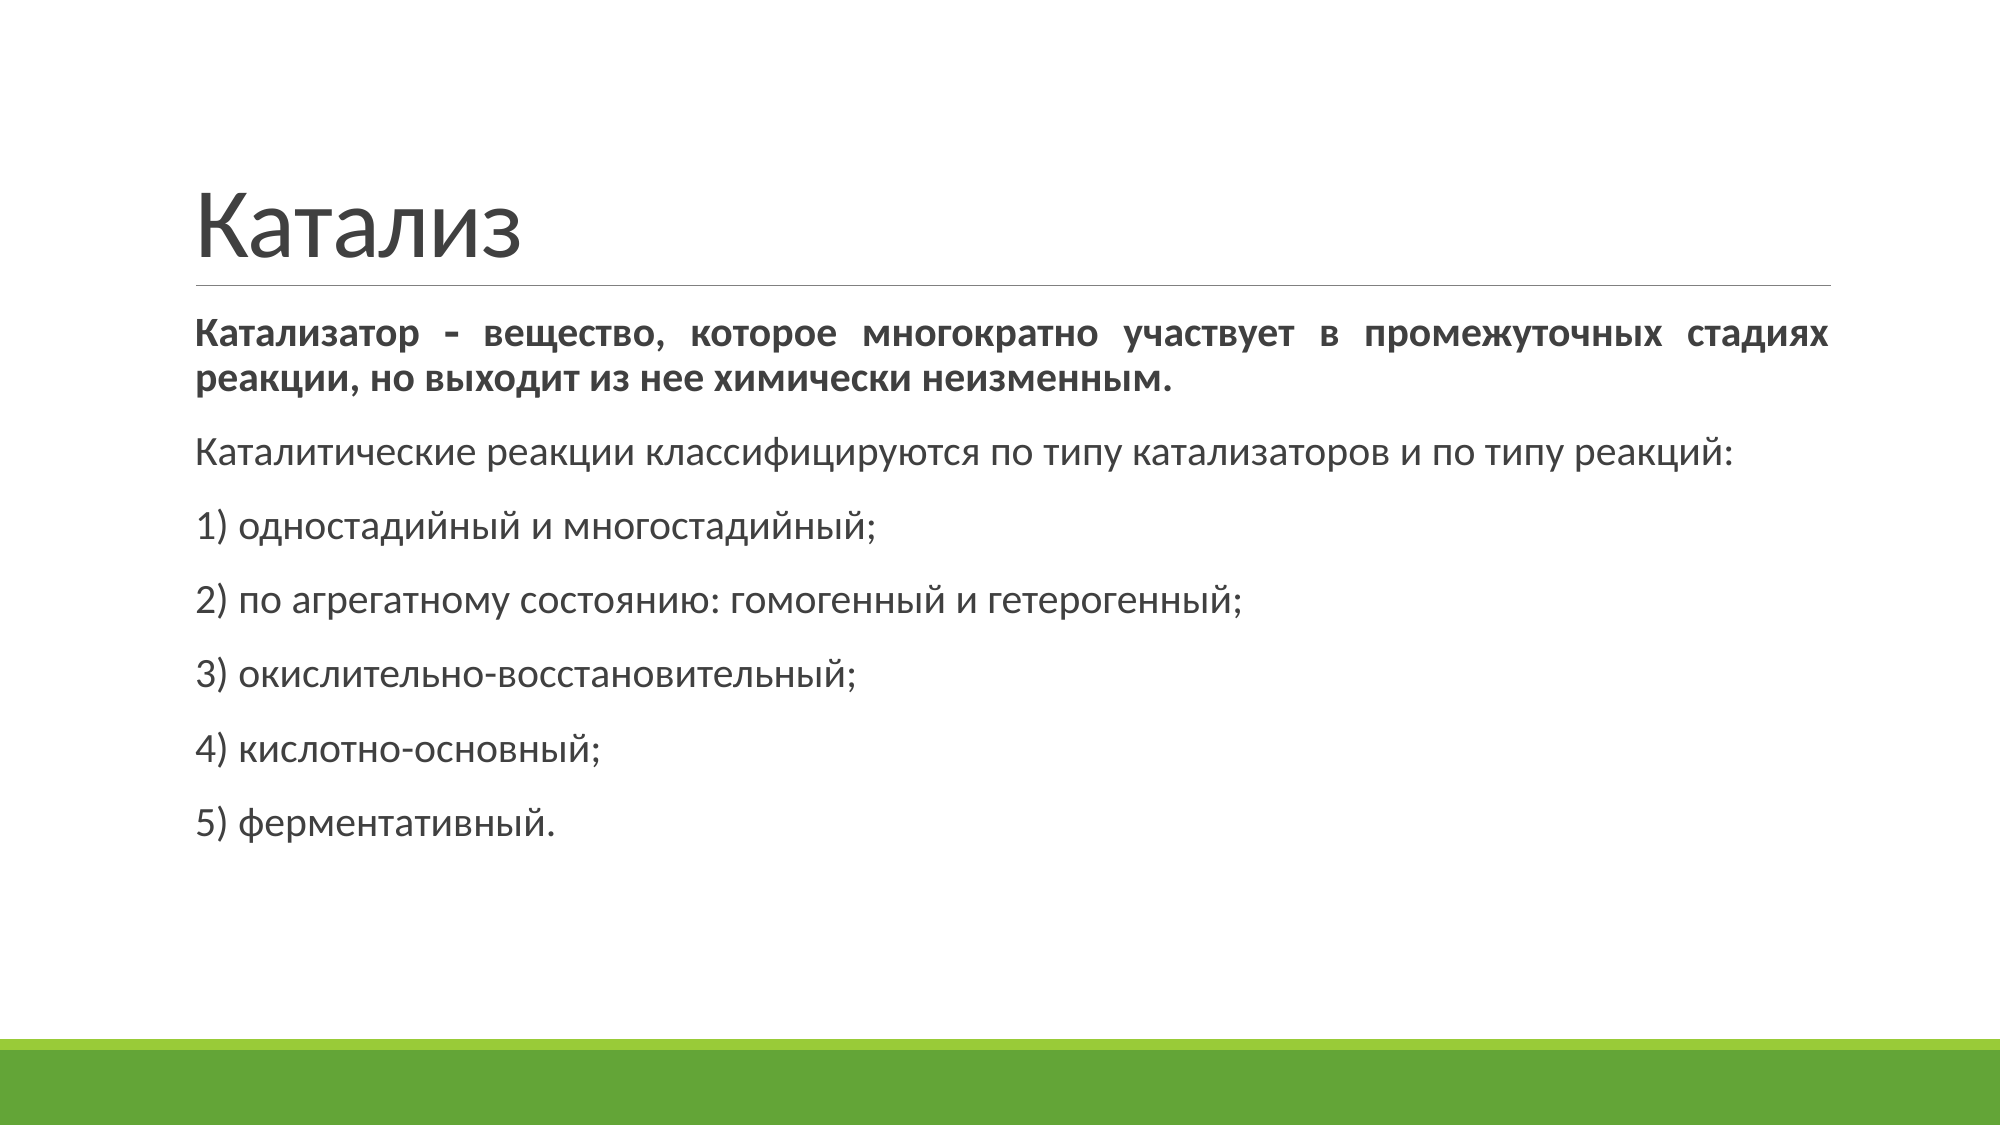

# Катализ
Катализатор − вещество, которое многократно участвует в промежуточных стадиях реакции, но выходит из нее химически неизменным.
Каталитические реакции классифицируются по типу катализаторов и по типу реакций:
1) одностадийный и многостадийный;
2) по агрегатному состоянию: гомогенный и гетерогенный;
3) окислительно-восстановительный;
4) кислотно-основный;
5) ферментативный.